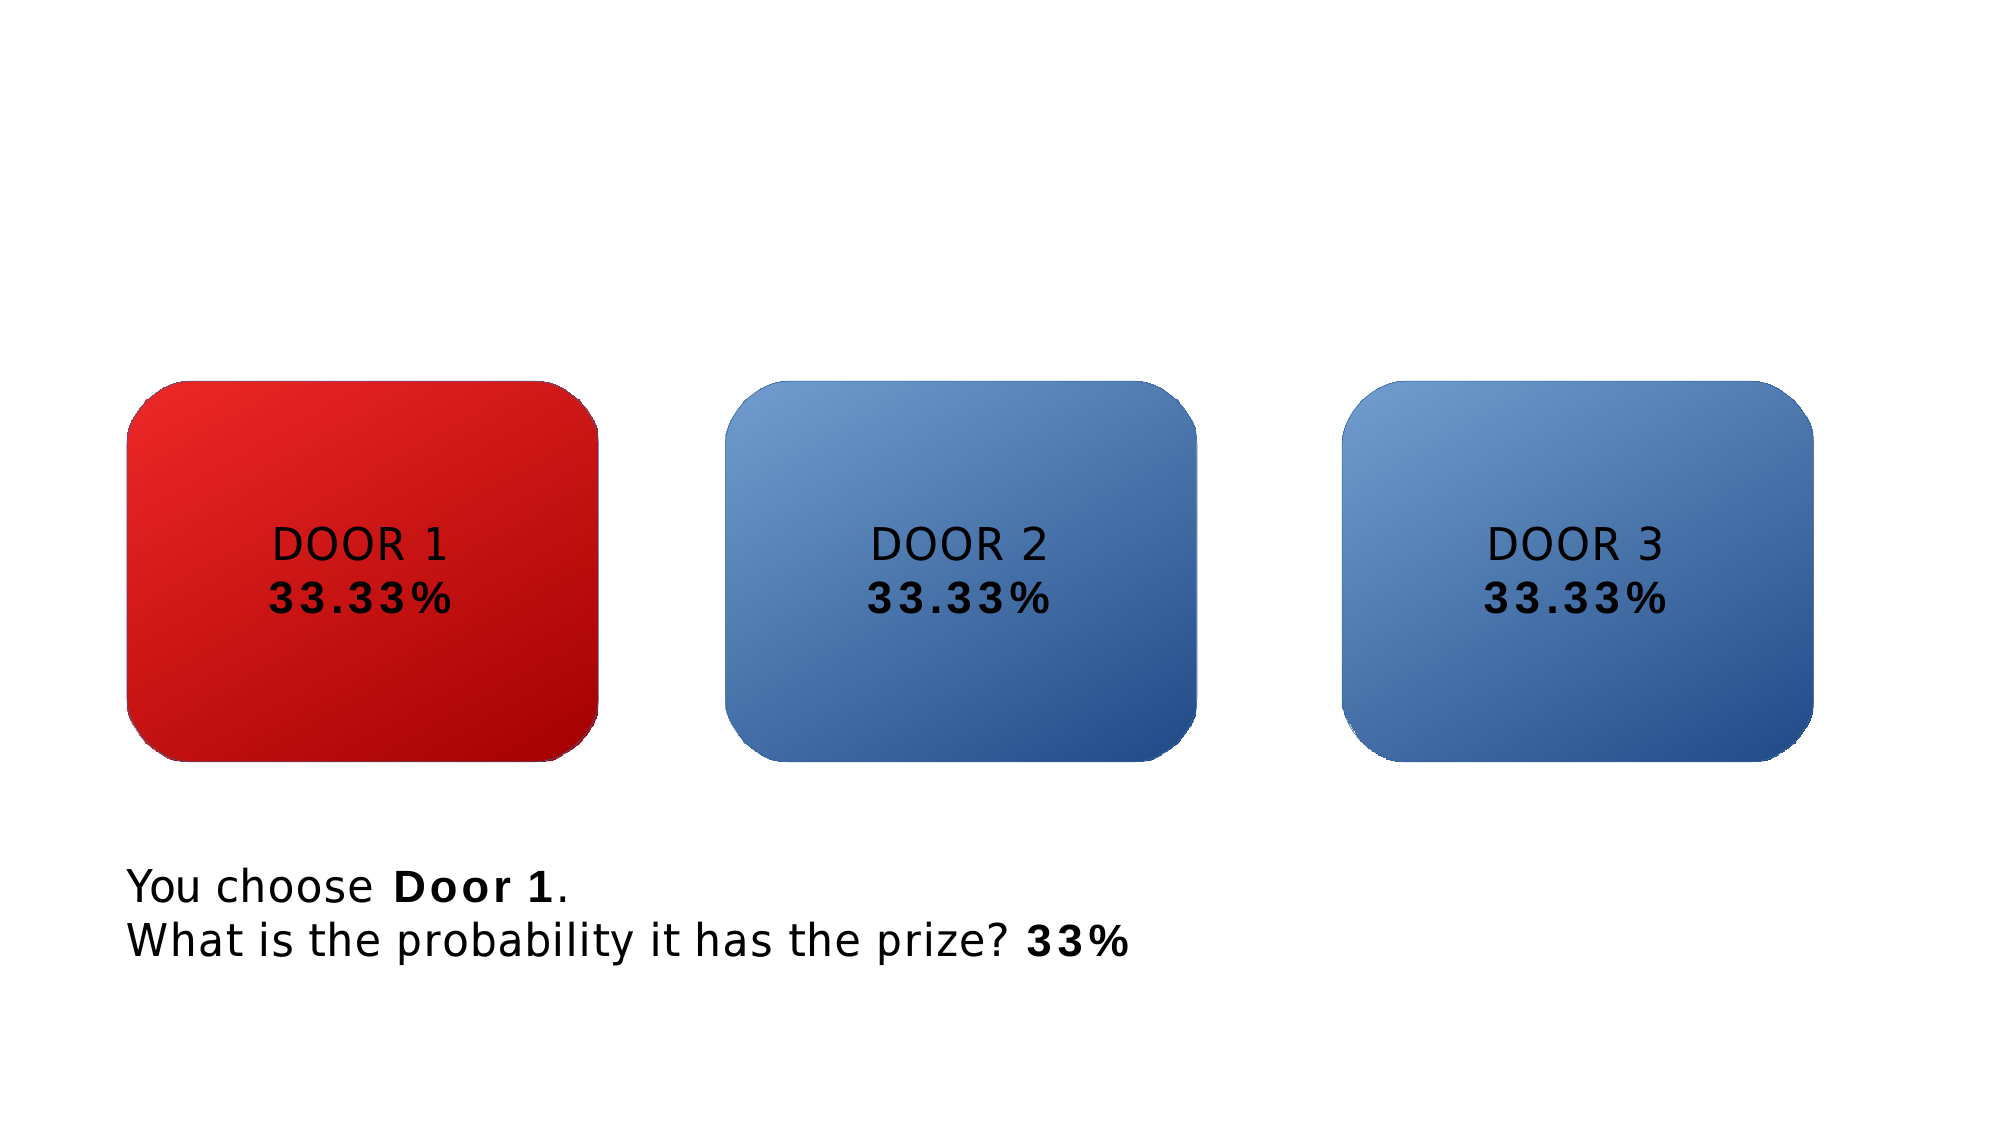

# The Monty Hall Problem

DOOR 1
33.33%
DOOR 2
33.33%
DOOR 3
33.33%

You choose Door 1.
What is the probability it has the prize? 33%
7